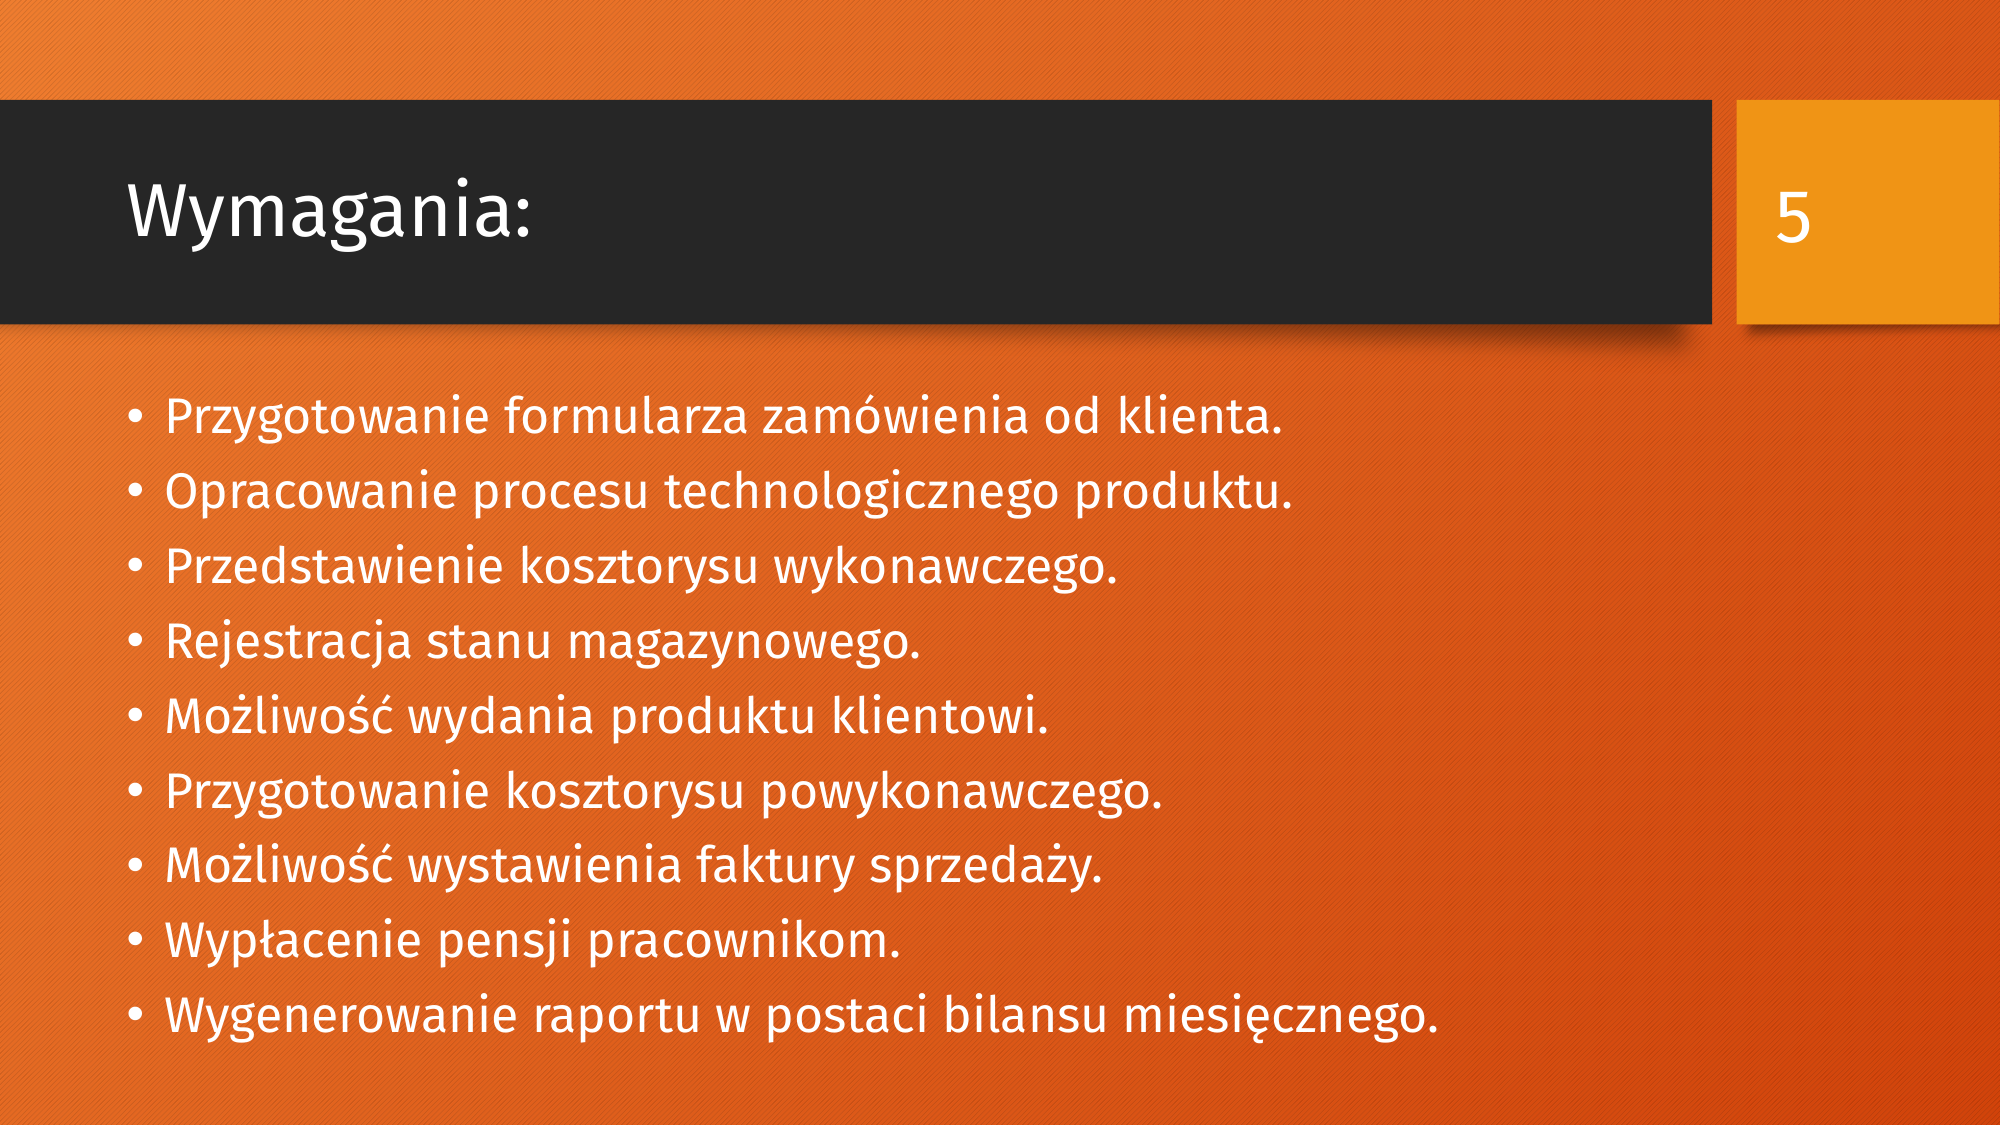

5
# Wymagania:
Przygotowanie formularza zamówienia od klienta.
Opracowanie procesu technologicznego produktu.
Przedstawienie kosztorysu wykonawczego.
Rejestracja stanu magazynowego.
Możliwość wydania produktu klientowi.
Przygotowanie kosztorysu powykonawczego.
Możliwość wystawienia faktury sprzedaży.
Wypłacenie pensji pracownikom.
Wygenerowanie raportu w postaci bilansu miesięcznego.